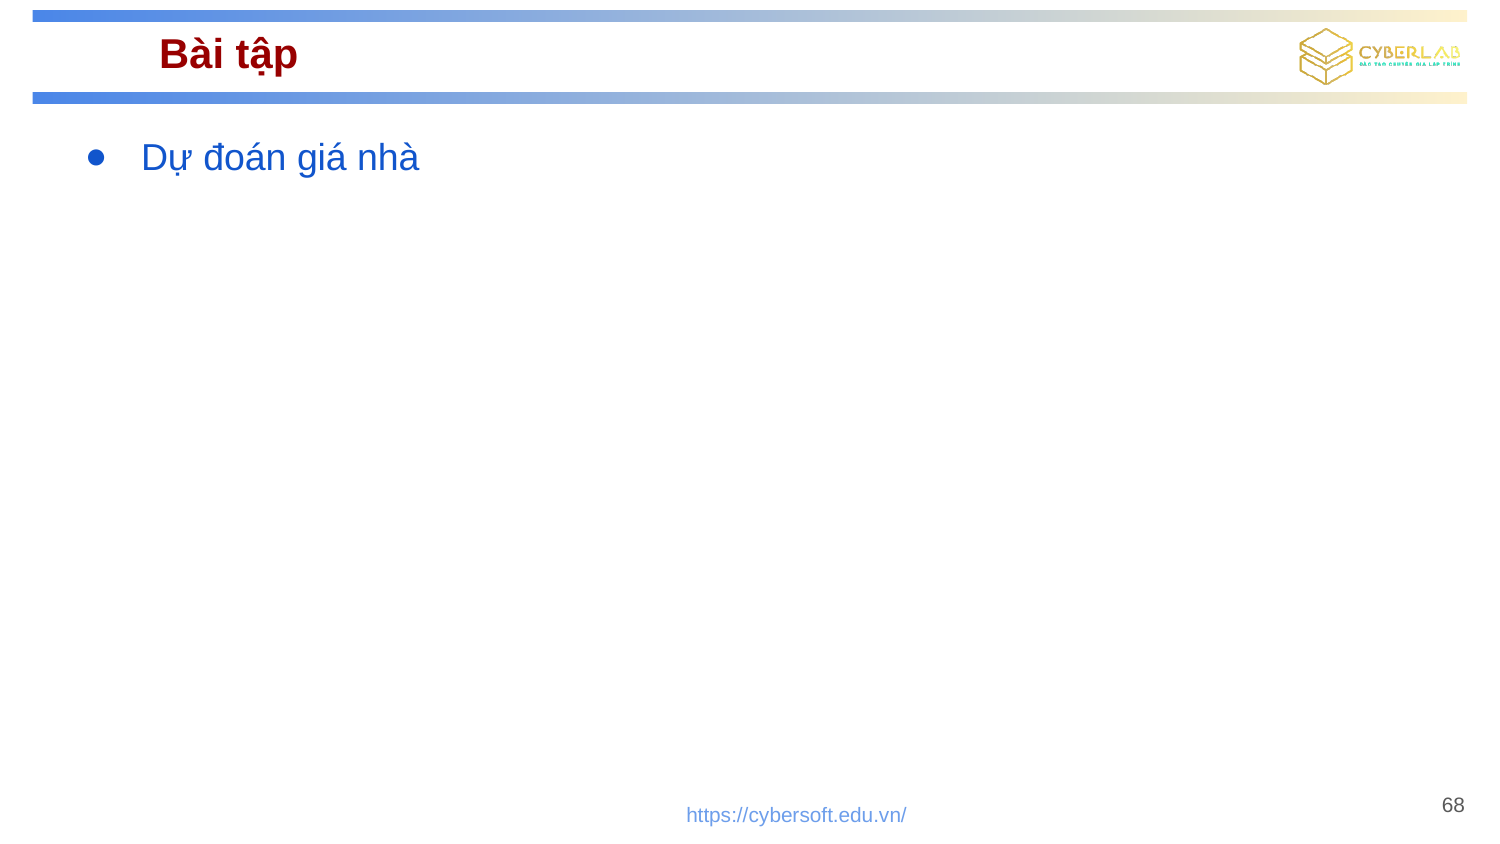

# Bài tập
Dự đoán giá nhà
68